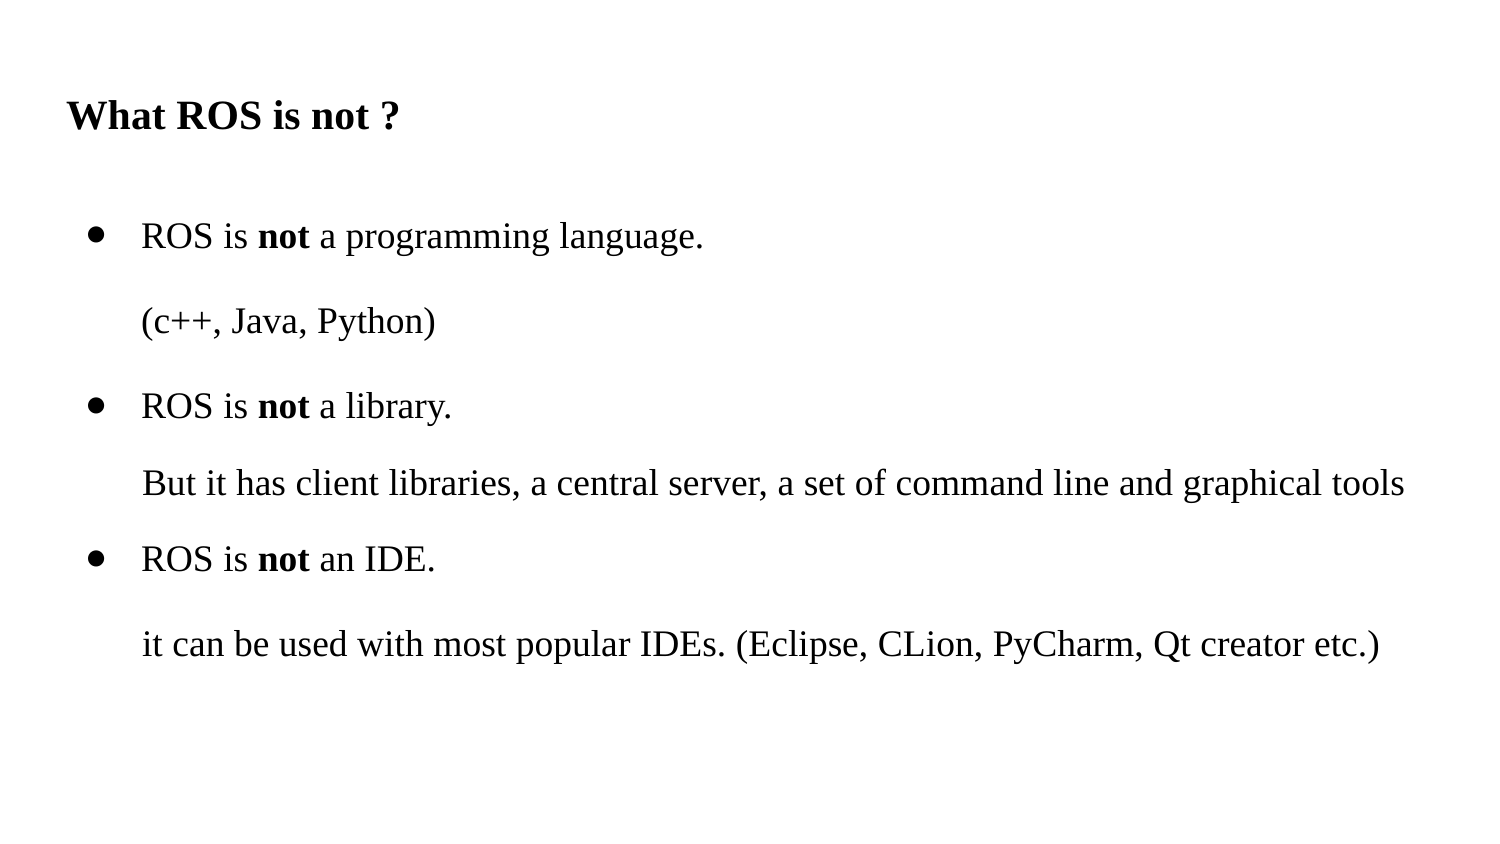

# What ROS is not ?
ROS is not a programming language.
(c++, Java, Python)
ROS is not a library.
        But it has client libraries, a central server, a set of command line and graphical tools
ROS is not an IDE.
        it can be used with most popular IDEs. (Eclipse, CLion, PyCharm, Qt creator etc.)